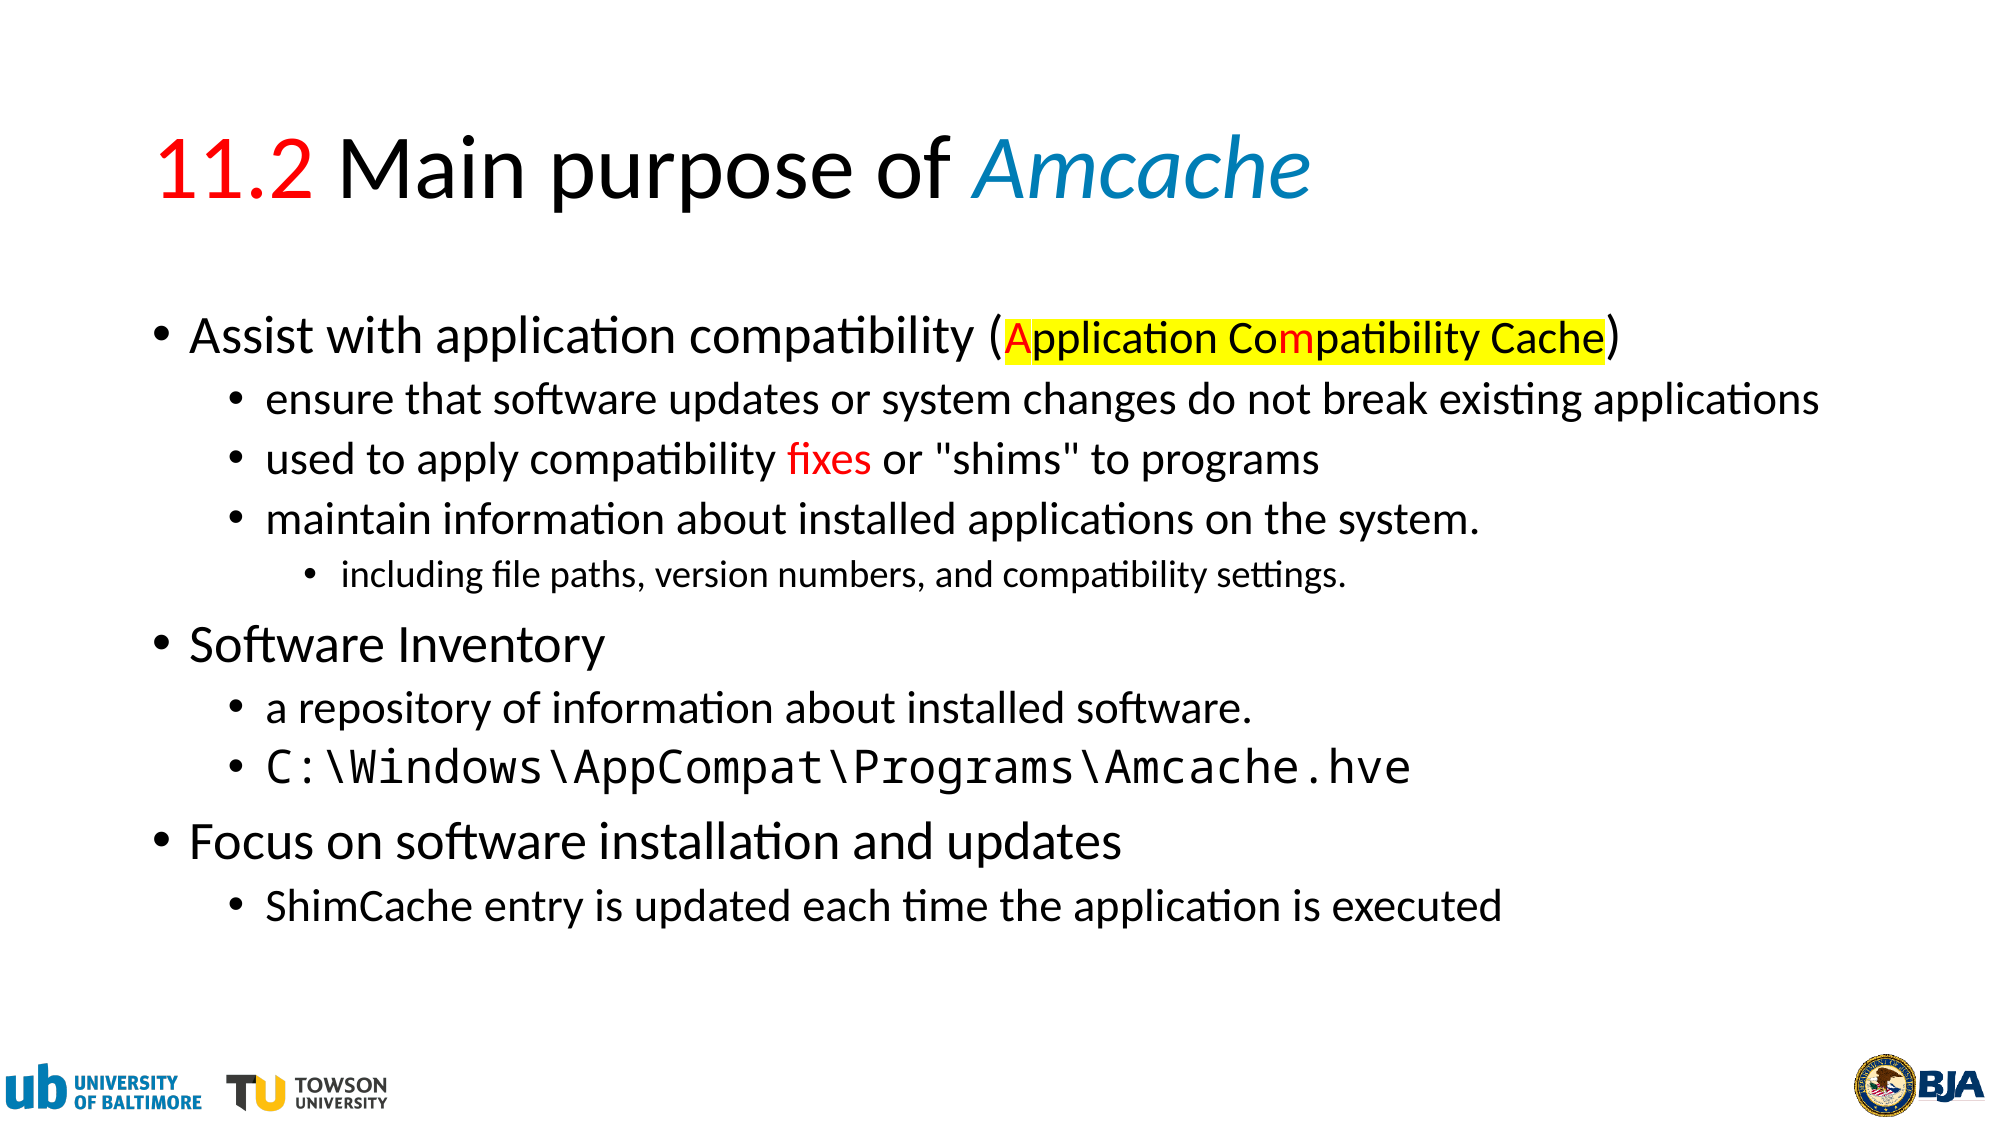

# 11.2 Main purpose of Amcache
Assist with application compatibility (Application Compatibility Cache)
ensure that software updates or system changes do not break existing applications
used to apply compatibility fixes or "shims" to programs
maintain information about installed applications on the system.
including file paths, version numbers, and compatibility settings.
Software Inventory
a repository of information about installed software.
C:\Windows\AppCompat\Programs\Amcache.hve
Focus on software installation and updates
ShimCache entry is updated each time the application is executed